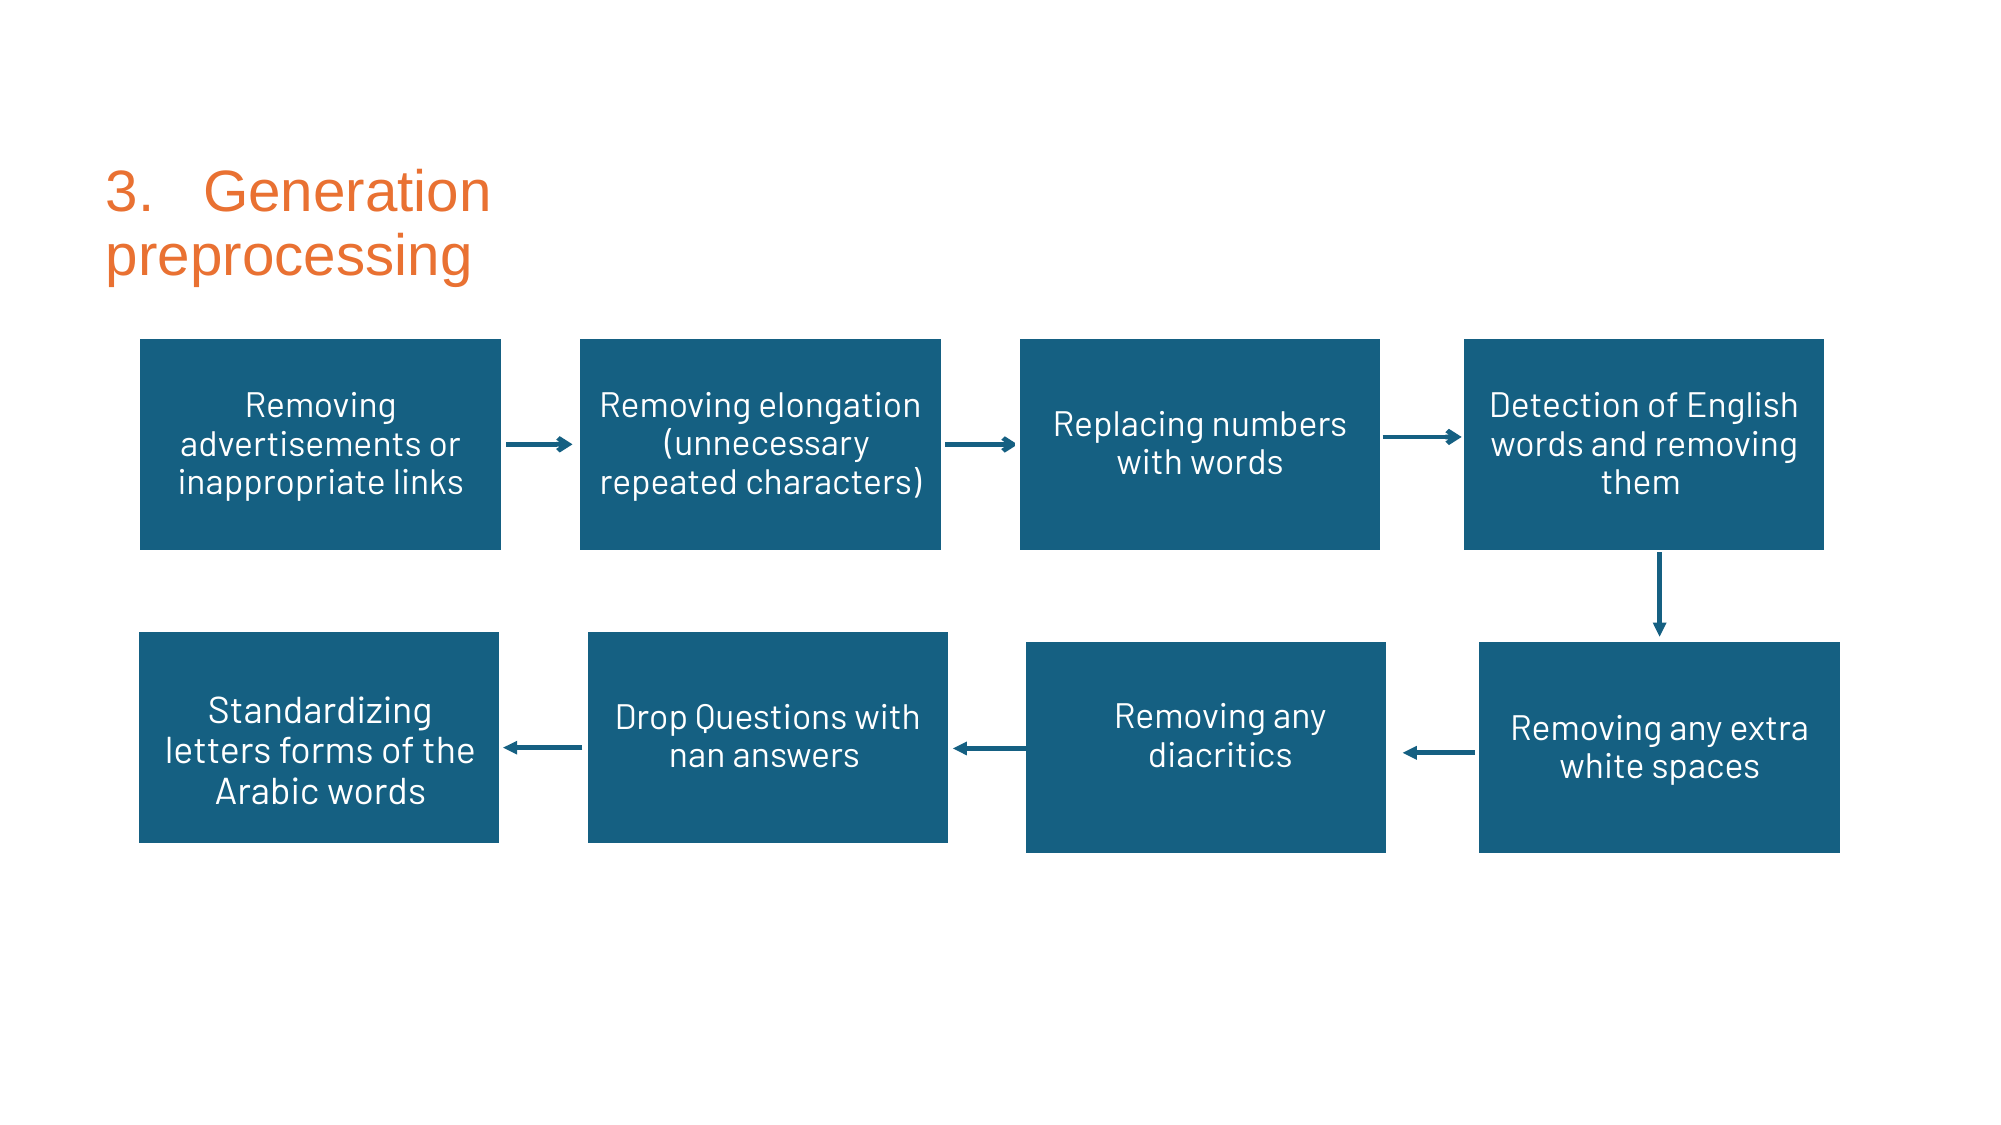

3.   Generation preprocessing
Removing elongation   (unnecessary repeated characters)
Replacing numbers with words
Removing advertisements or inappropriate links
Detection of English words and removing them

Drop Questions with nan answers

Removing any extra white spaces
Standardizing letters forms of the Arabic words
Removing any diacritics